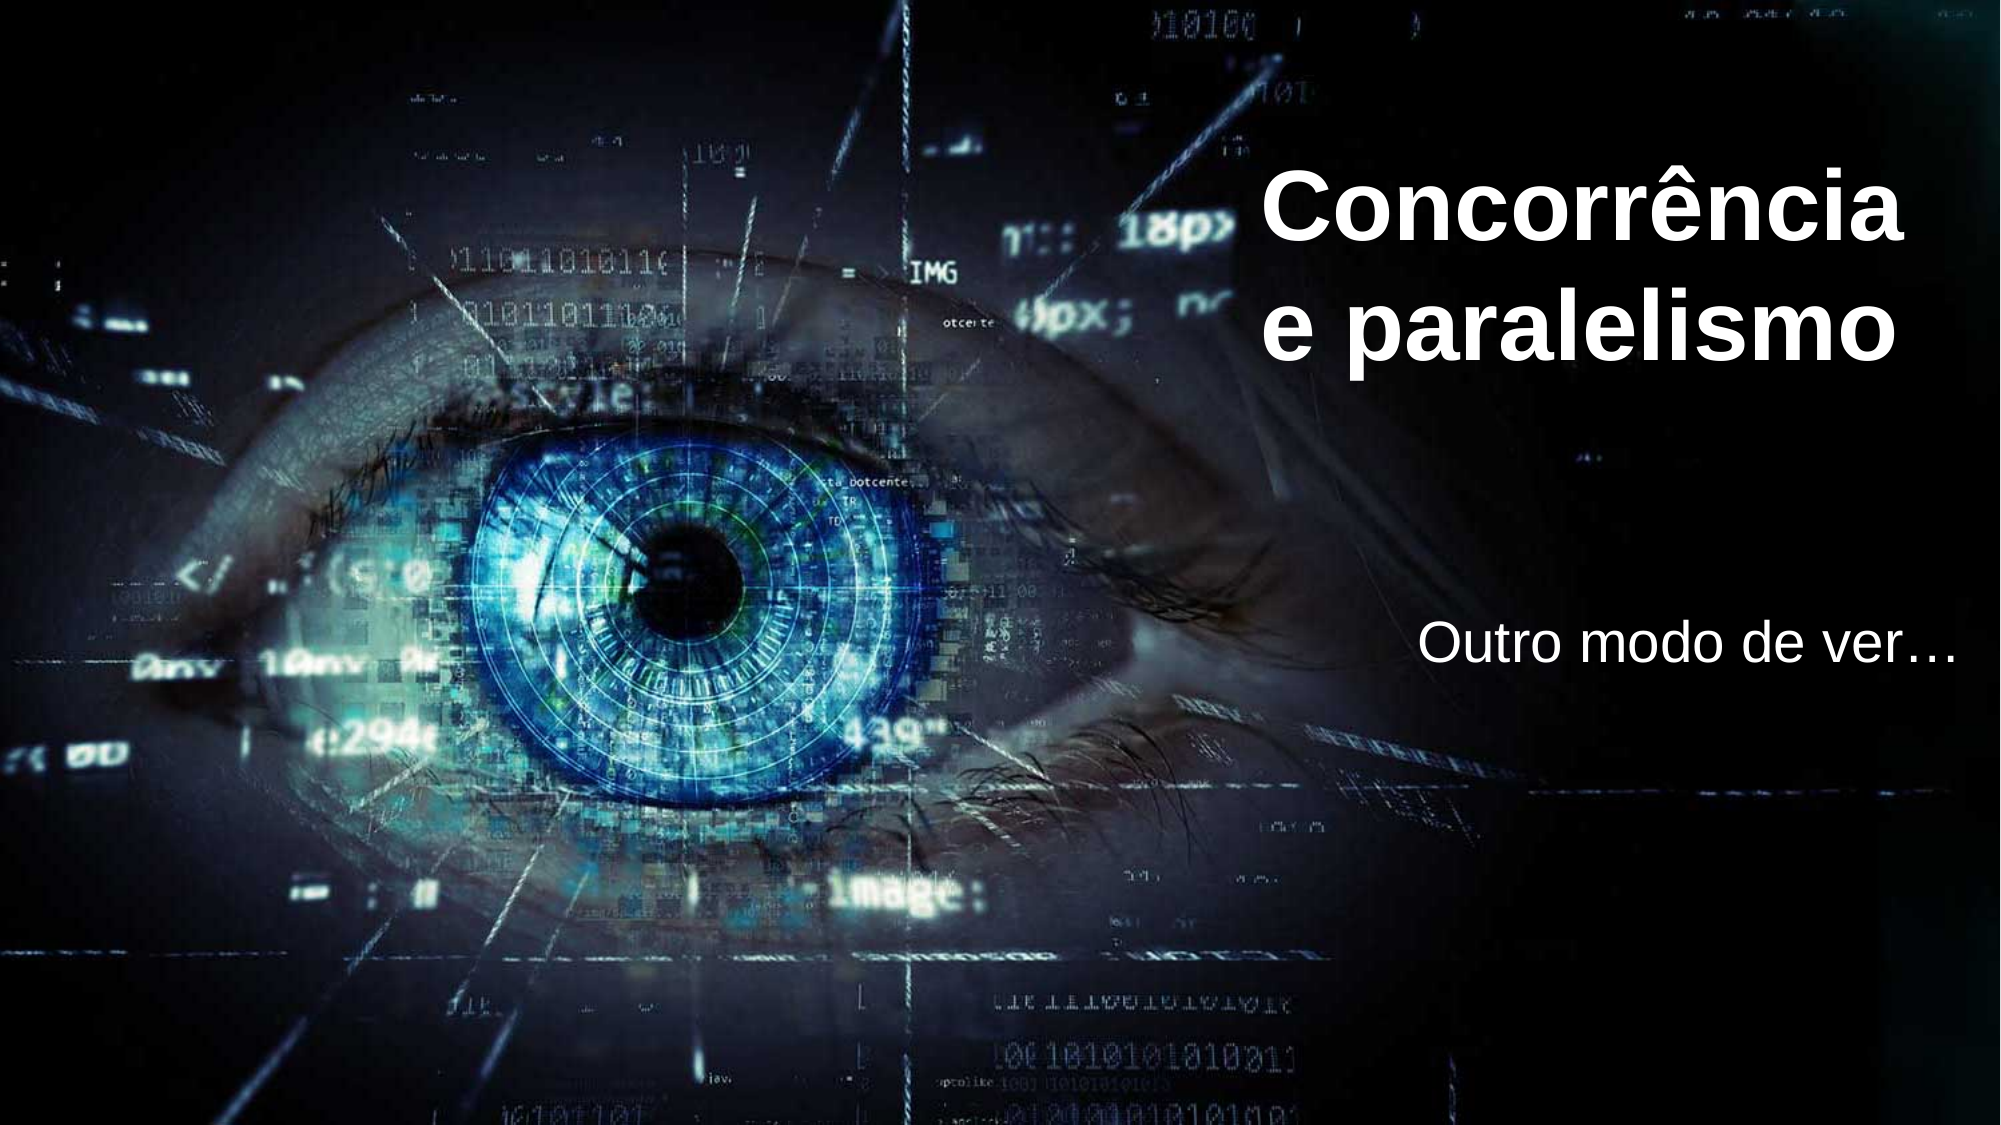

Concorrência e paralelismo

Outro modo de ver…